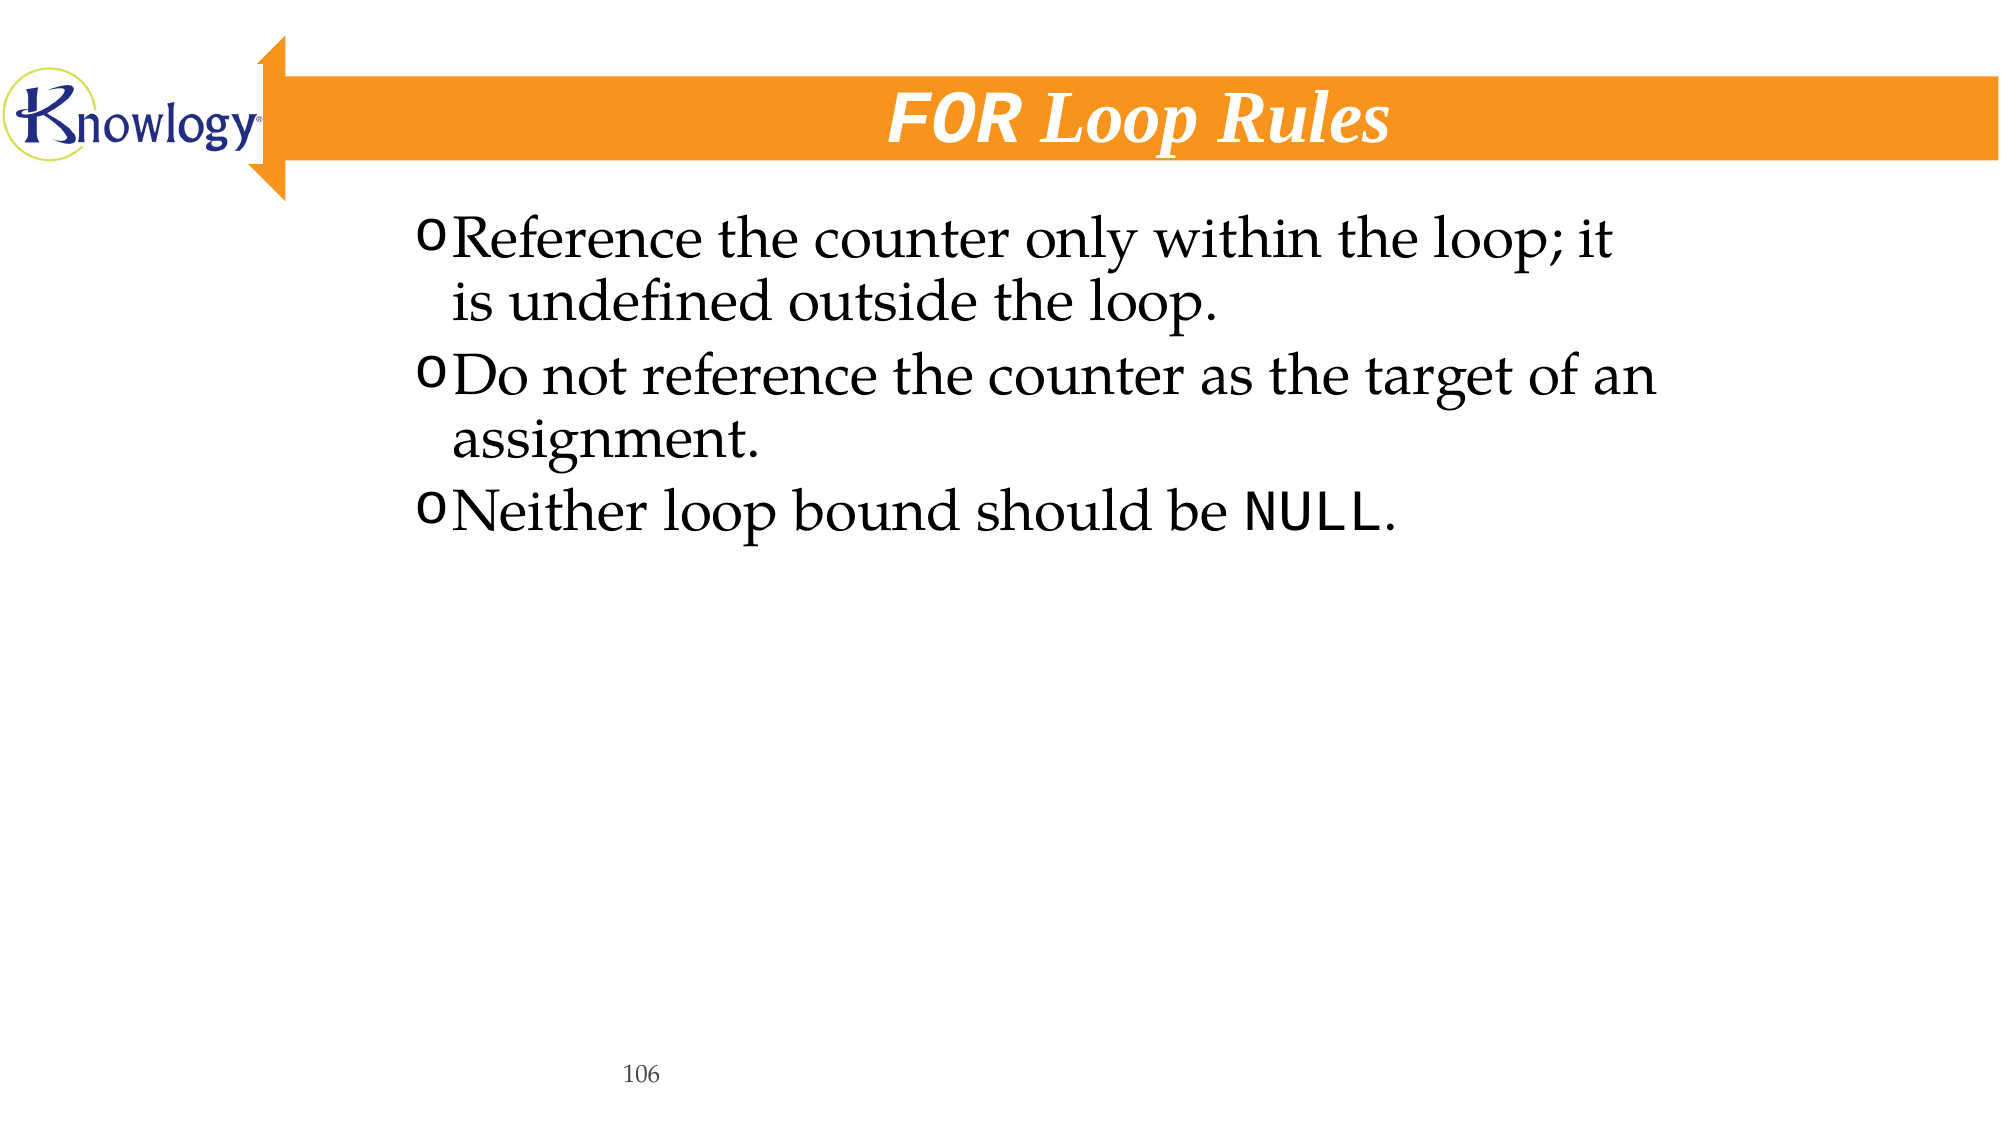

# FOR Loop Rules
Reference the counter only within the loop; it is undefined outside the loop.
Do not reference the counter as the target of an assignment.
Neither loop bound should be NULL.
106